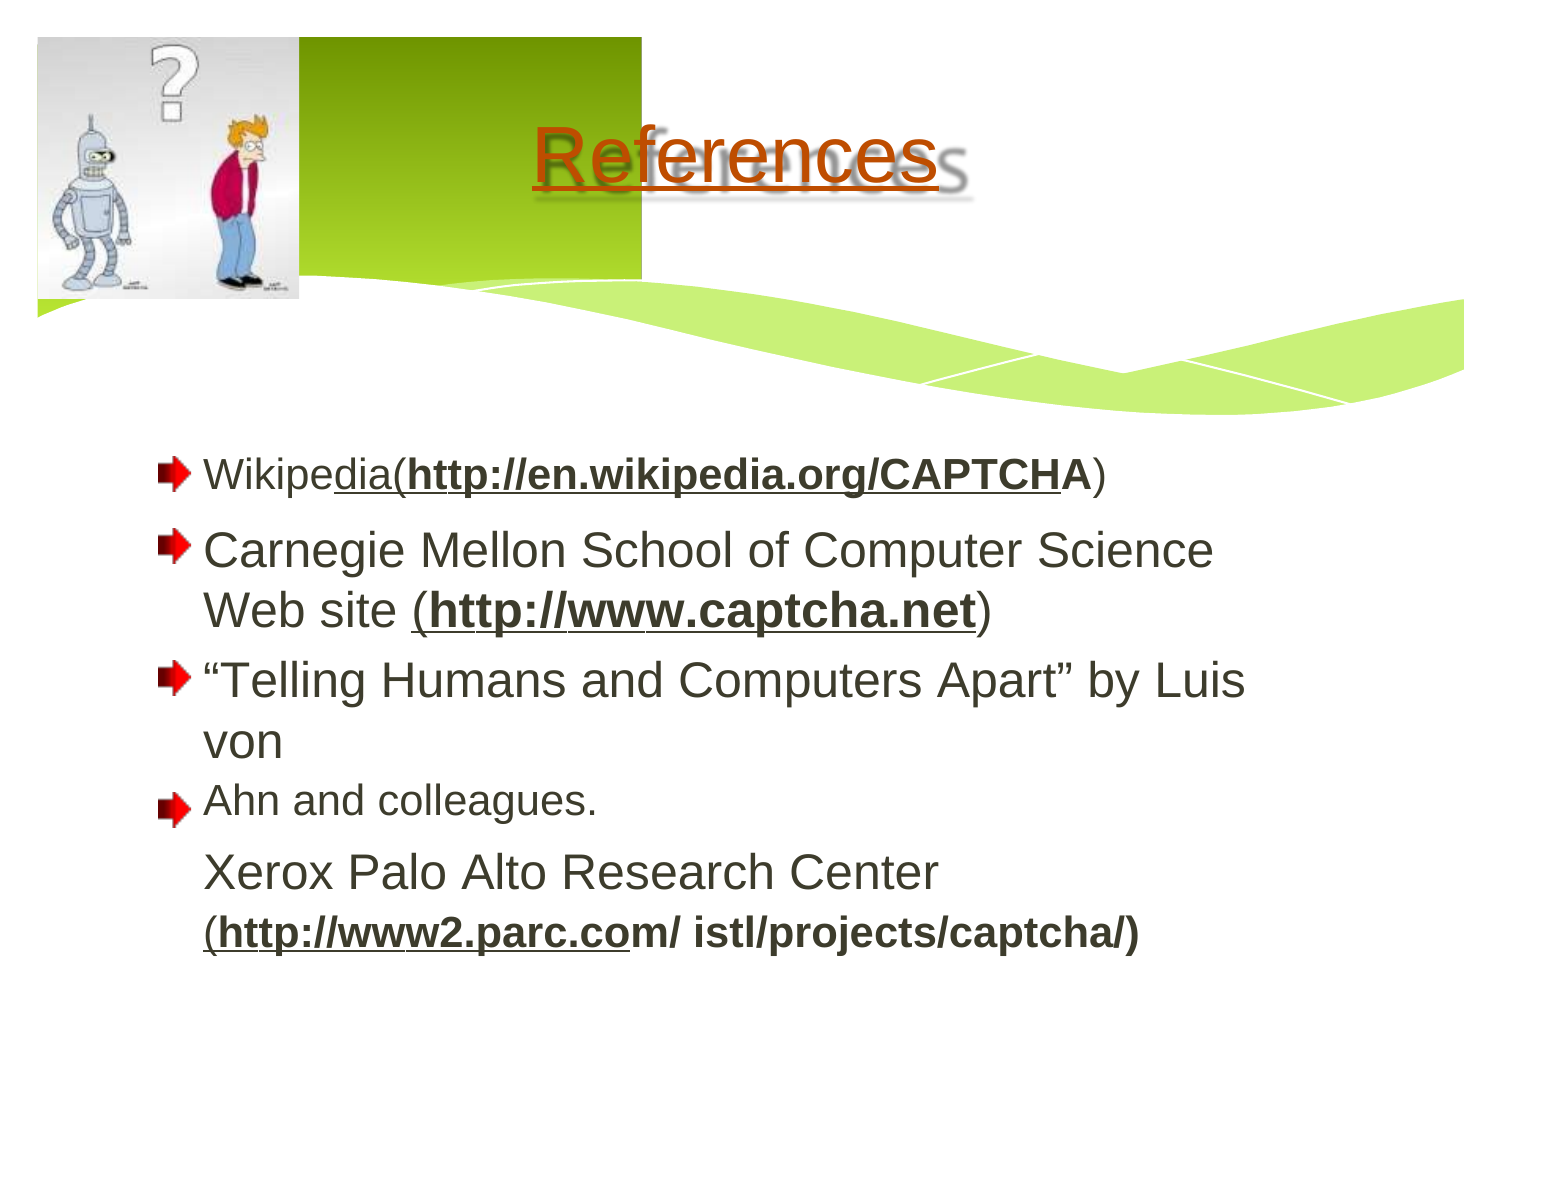

References

Wikipedia(http://en.wikipedia.org/CAPTCHA)
Carnegie Mellon School of Computer Science Web site (http://www.captcha.net)
“Telling Humans and Computers Apart” by Luis von
Ahn and colleagues.
Xerox Palo Alto Research Center
(http://www2.parc.com/ istl/projects/captcha/)